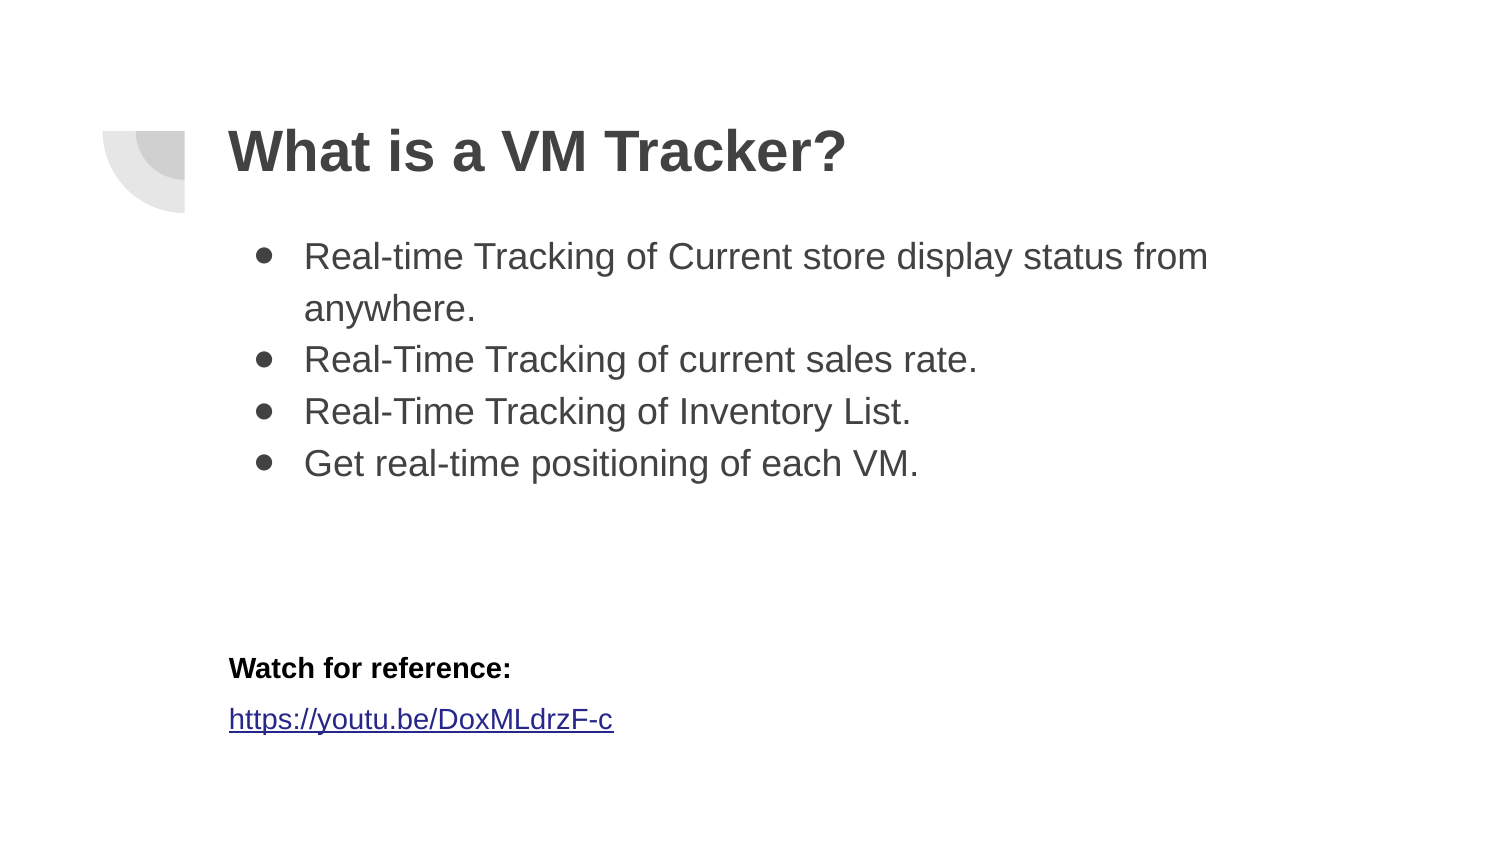

# What is a VM Tracker?
Real-time Tracking of Current store display status from anywhere.
Real-Time Tracking of current sales rate.
Real-Time Tracking of Inventory List.
Get real-time positioning of each VM.
Watch for reference:
https://youtu.be/DoxMLdrzF-c